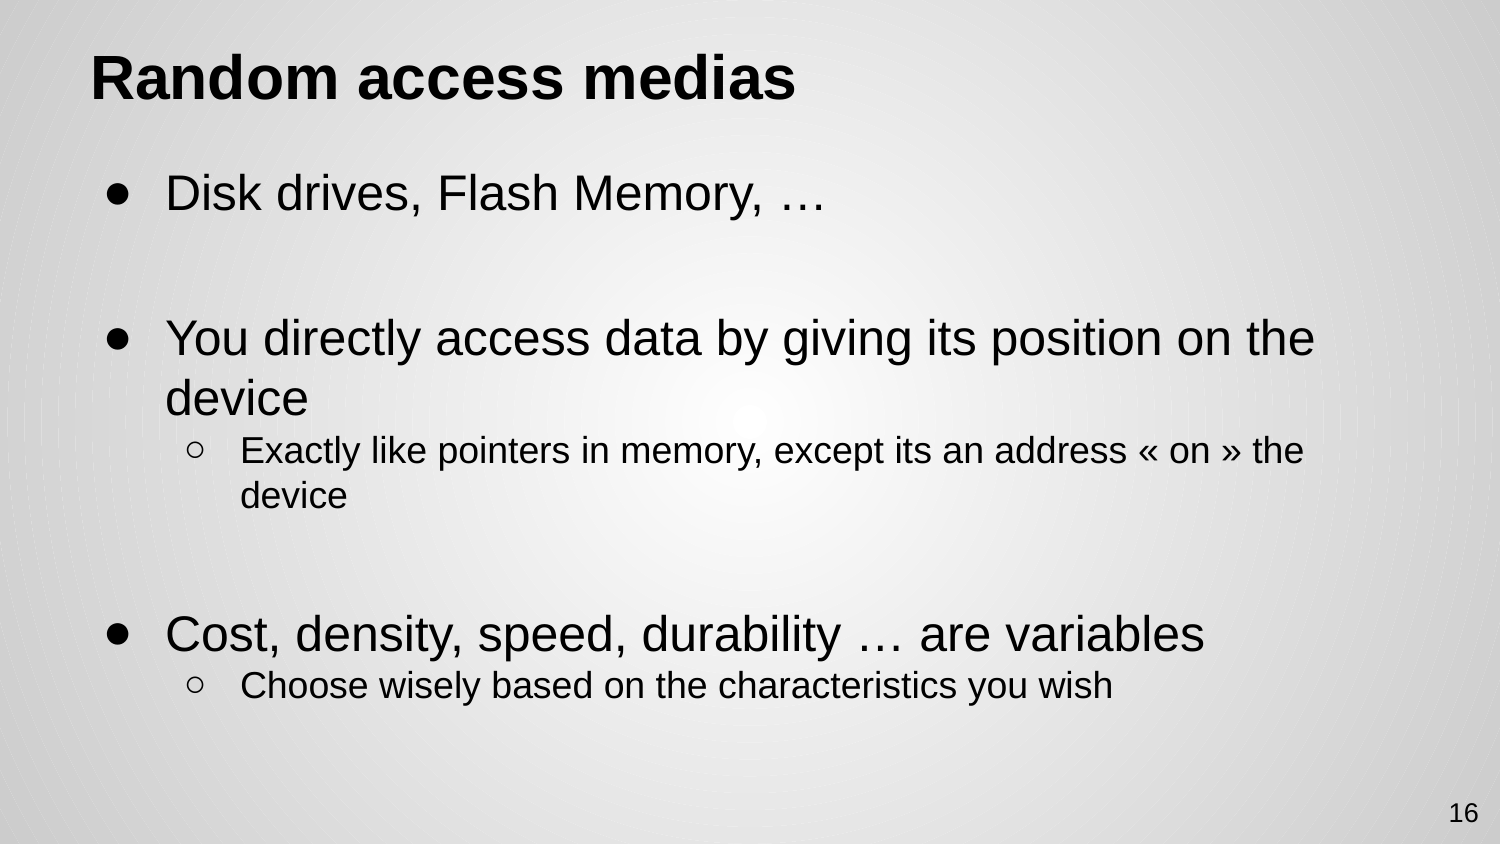

# Random access medias
Disk drives, Flash Memory, …

You directly access data by giving its position on the device
Exactly like pointers in memory, except its an address « on » the device

Cost, density, speed, durability … are variables
Choose wisely based on the characteristics you wish

16